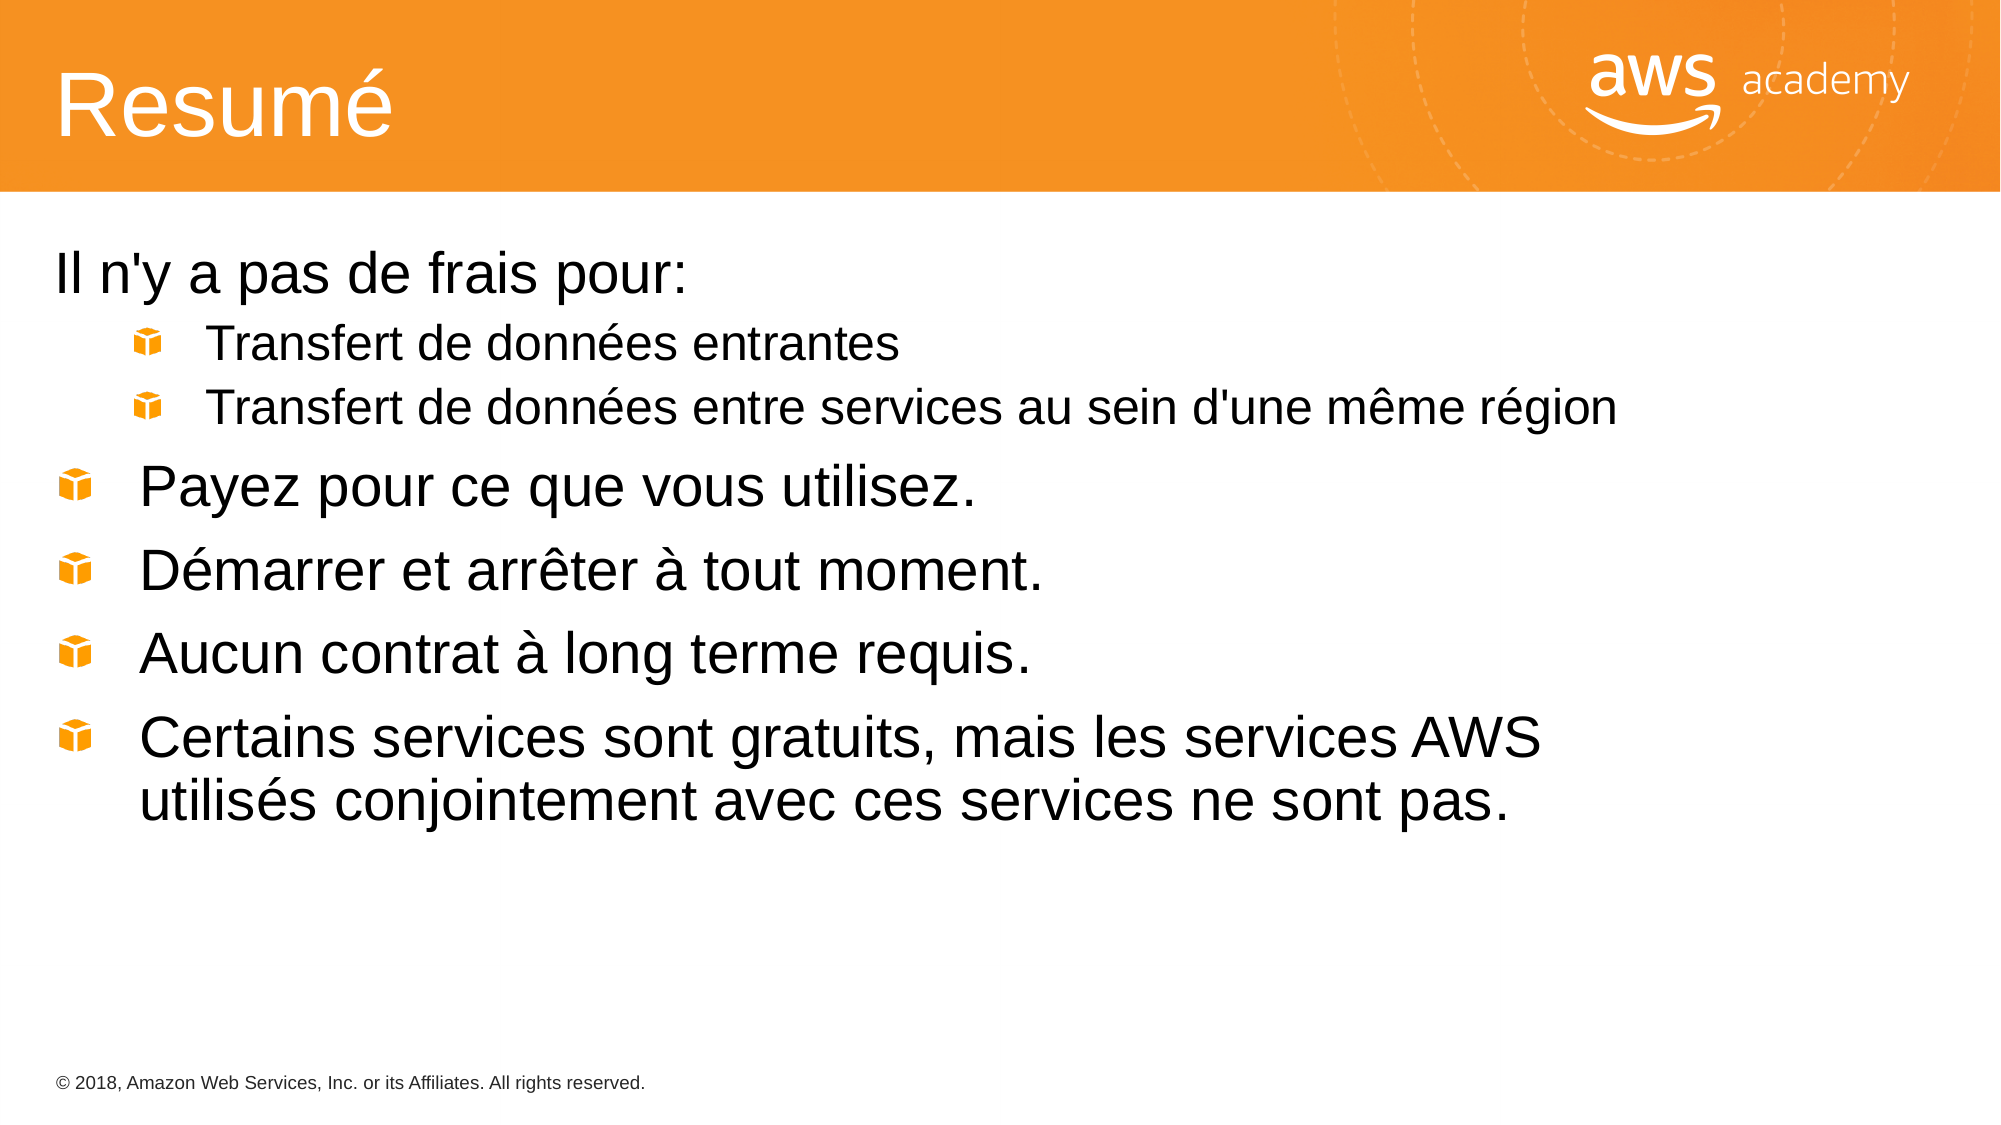

# Resumé
Il n'y a pas de frais pour:
Transfert de données entrantes
Transfert de données entre services au sein d'une même région
Payez pour ce que vous utilisez.
Démarrer et arrêter à tout moment.
Aucun contrat à long terme requis.
Certains services sont gratuits, mais les services AWS utilisés conjointement avec ces services ne sont pas.